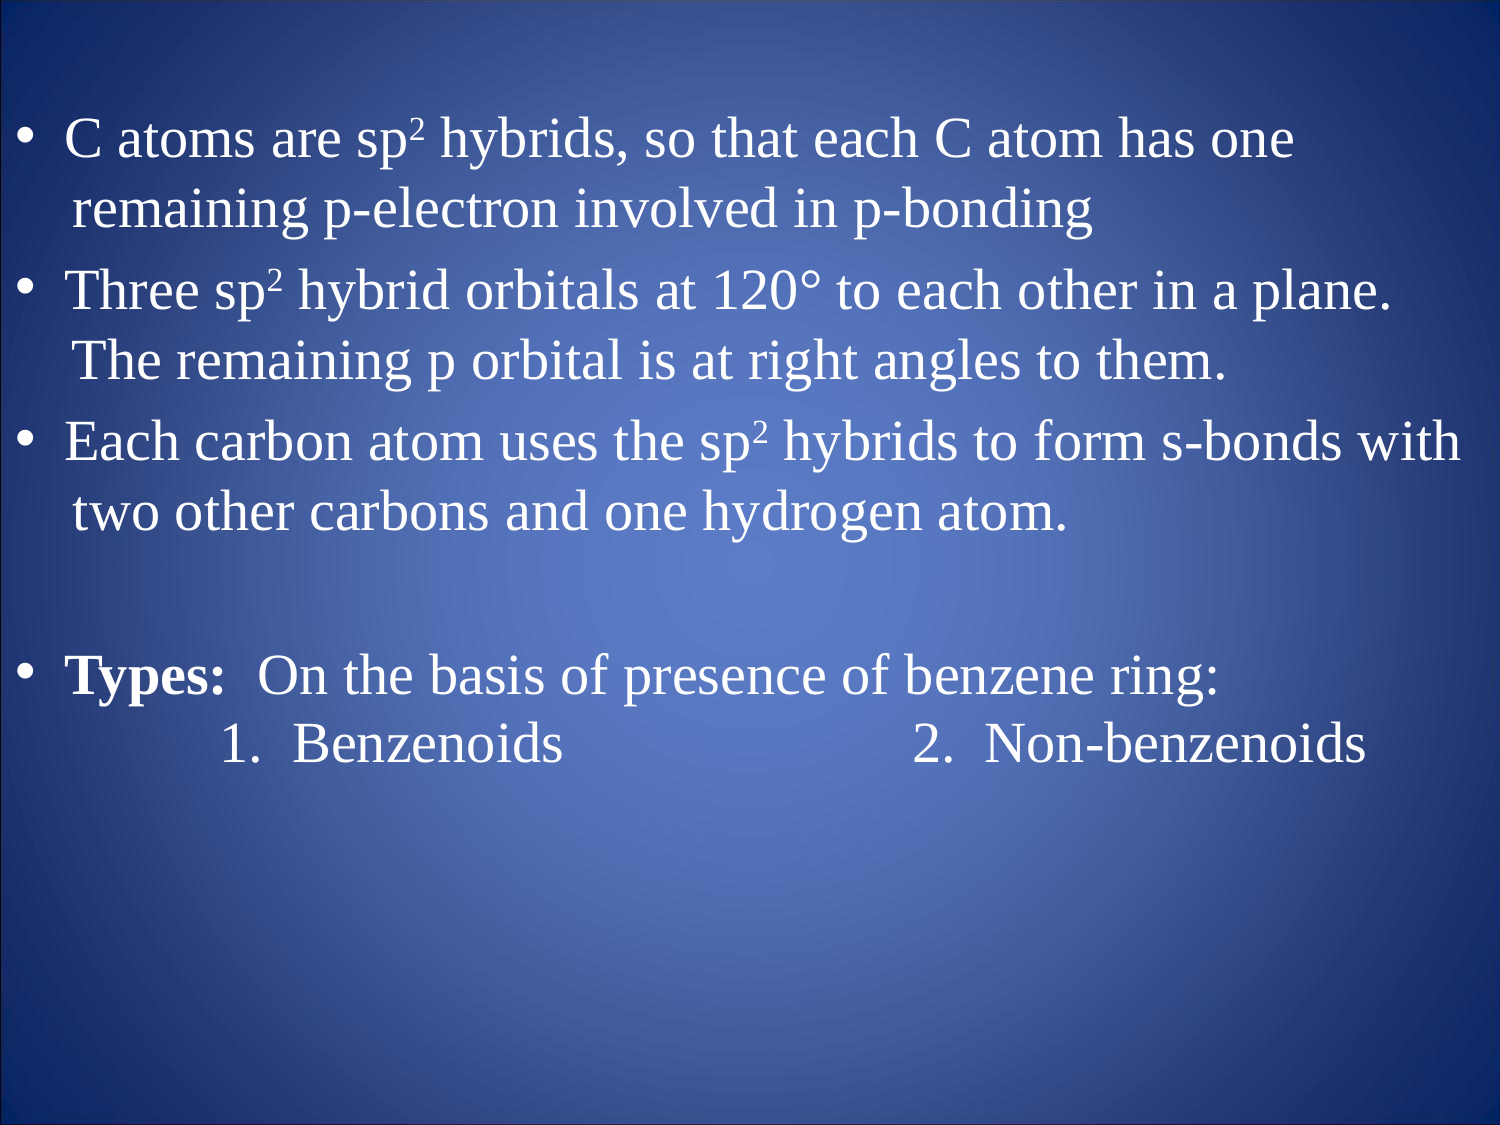

C atoms are sp2 hybrids, so that each C atom has one
    remaining p-electron involved in p-bonding
  Three sp2 hybrid orbitals at 120° to each other in a plane.
    The remaining p orbital is at right angles to them.
  Each carbon atom uses the sp2 hybrids to form s-bonds with
    two other carbons and one hydrogen atom.

  Types:  On the basis of presence of benzene ring:
      1.  Benzenoids                        2.  Non-benzenoids